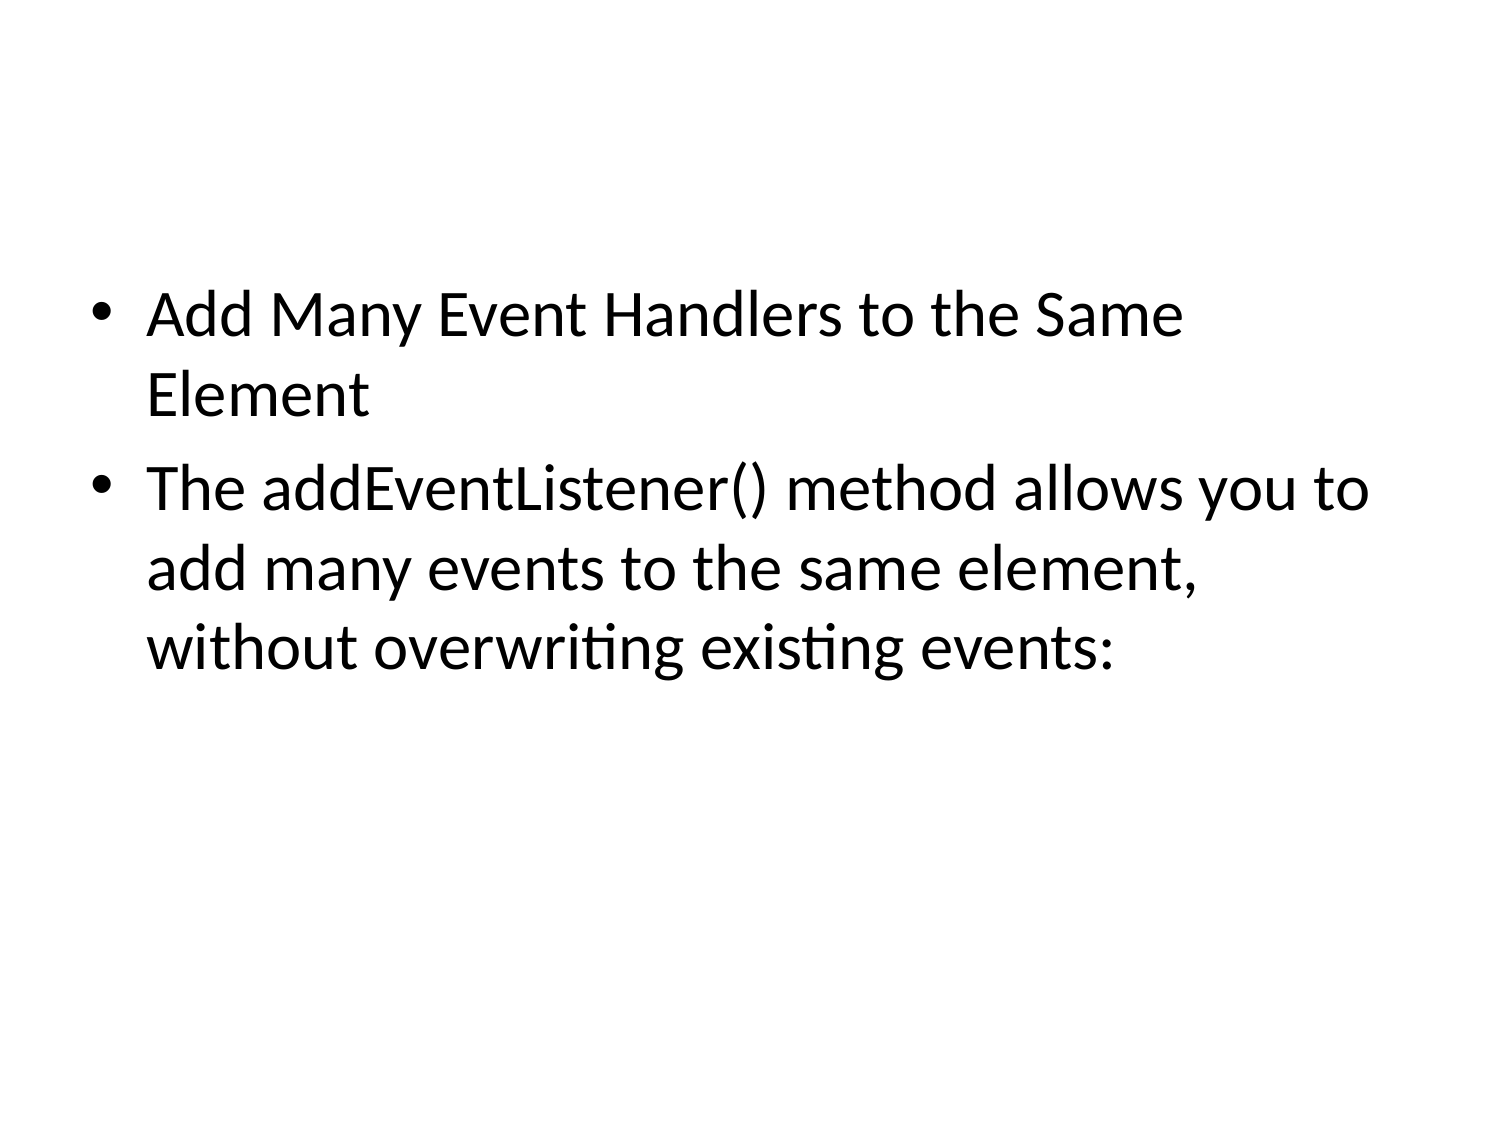

#
Add Many Event Handlers to the Same Element
The addEventListener() method allows you to add many events to the same element, without overwriting existing events: